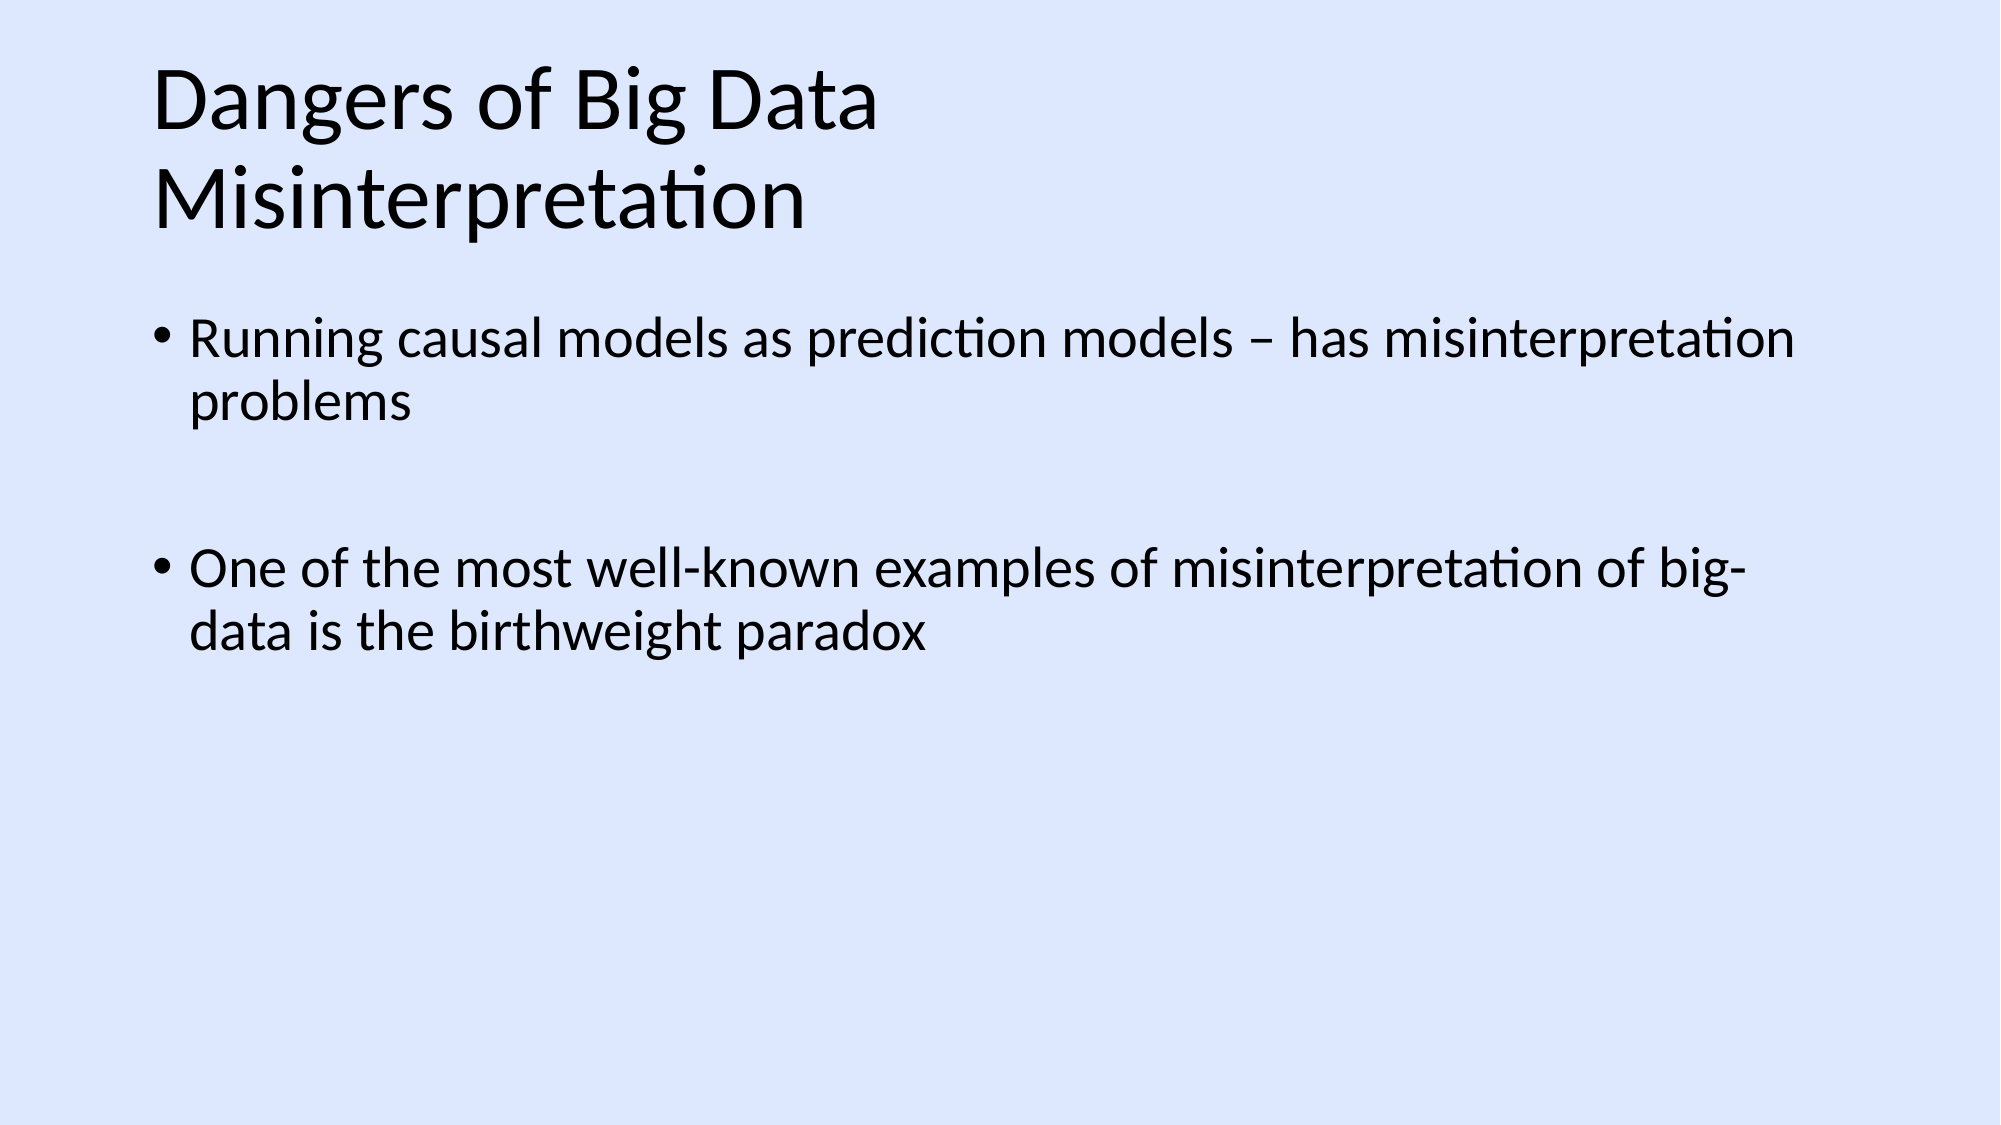

Dangers of Big Data
Misinterpretation
Running causal models as prediction models – has misinterpretation problems

One of the most well-known examples of misinterpretation of big-data is the birthweight paradox